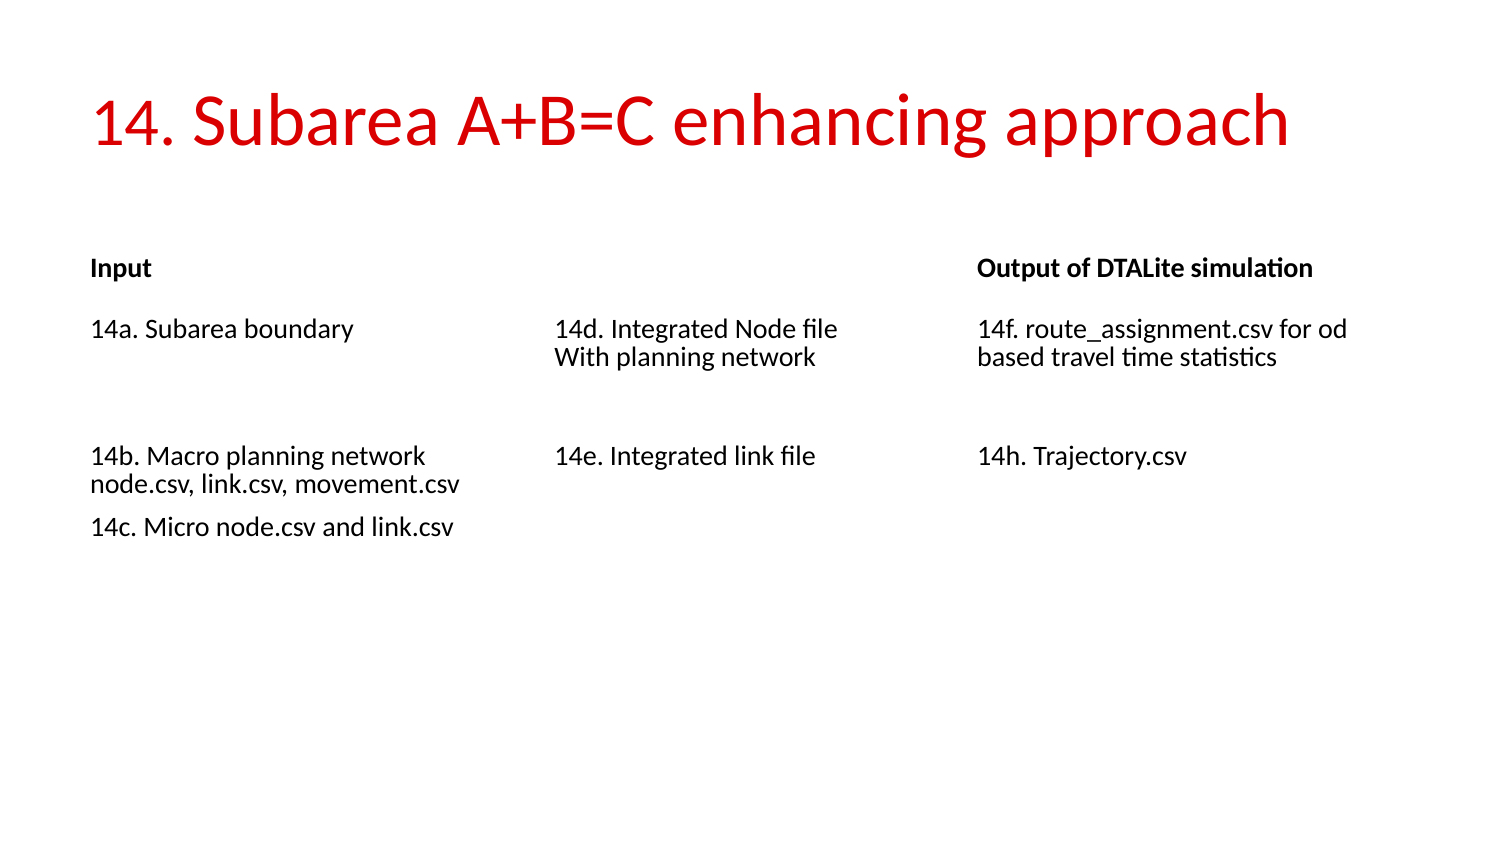

# 14. Subarea A+B=C enhancing approach
| Input |  | Output of DTALite simulation |
| --- | --- | --- |
| 14a. Subarea boundary | 14d. Integrated Node file With planning network | 14f. route\_assignment.csv for od based travel time statistics |
| 14b. Macro planning network node.csv, link.csv, movement.csv | 14e. Integrated link file | 14h. Trajectory.csv |
| 14c. Micro node.csv and link.csv |  |  |